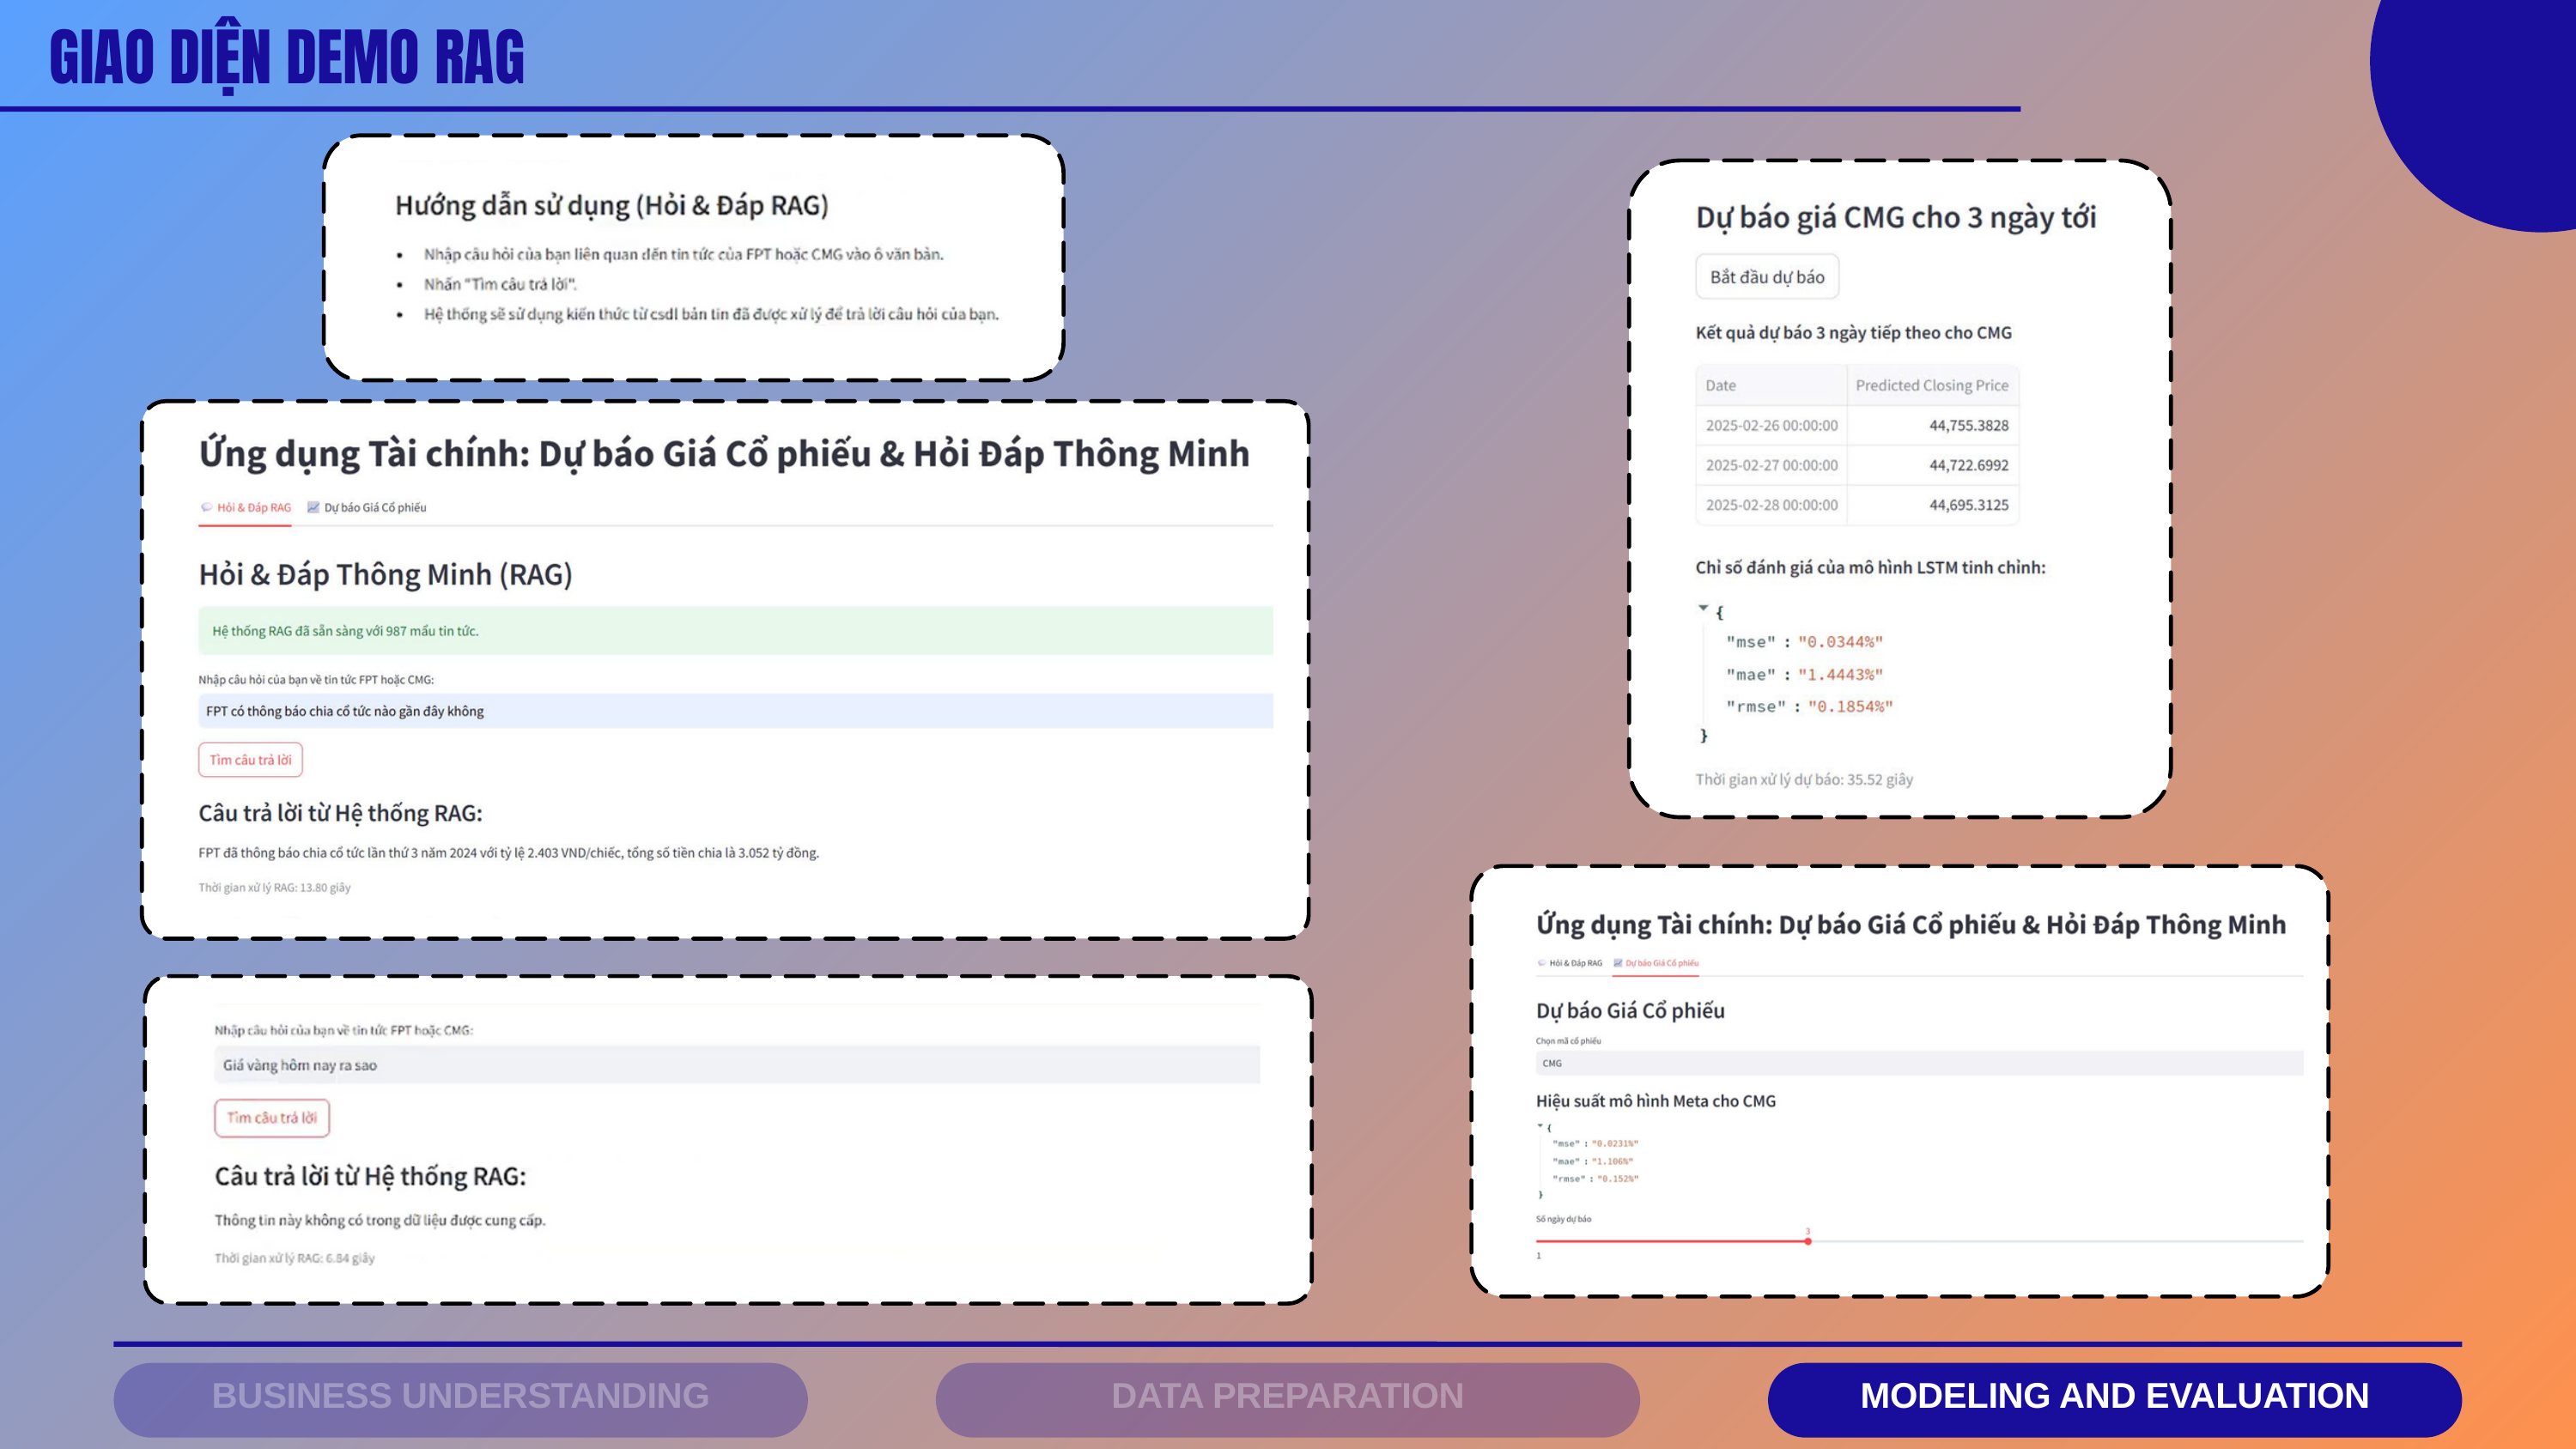

GIAO DIỆN DEMO RAG

BUSINESS UNDERSTANDING

DATA PREPARATION

MODELING AND EVALUATION